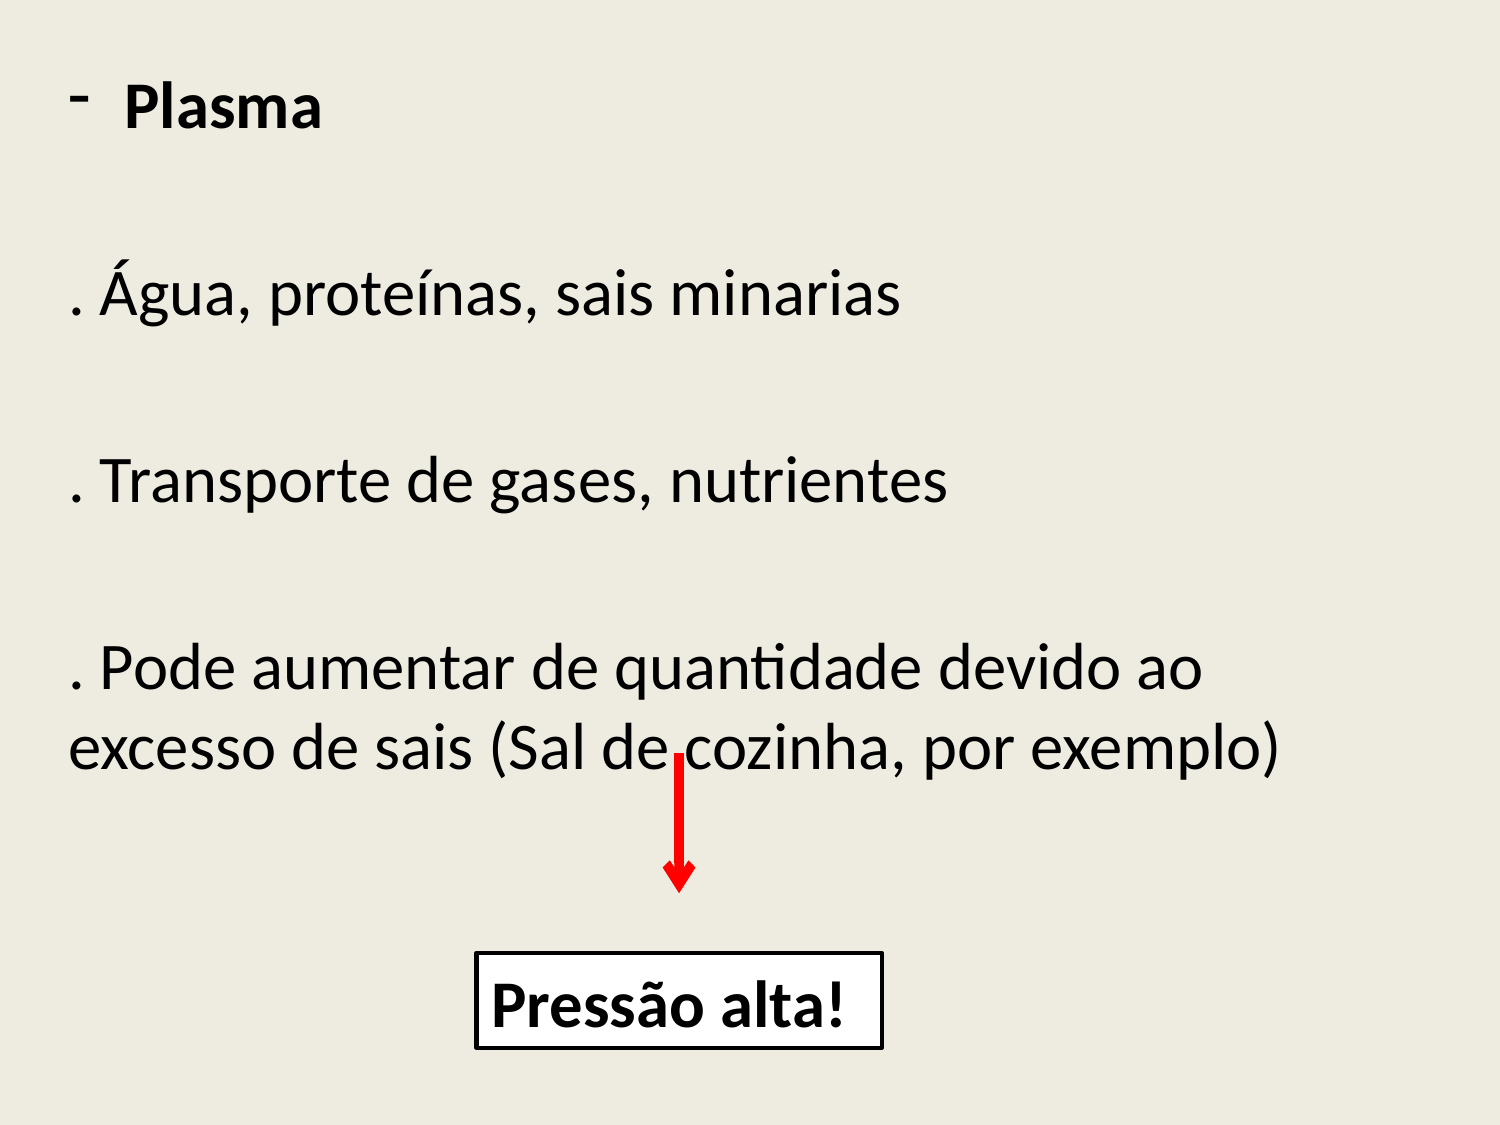

Plasma

. Água, proteínas, sais minarias

. Transporte de gases, nutrientes

. Pode aumentar de quantidade devido ao excesso de sais (Sal de cozinha, por exemplo)

Pressão alta!